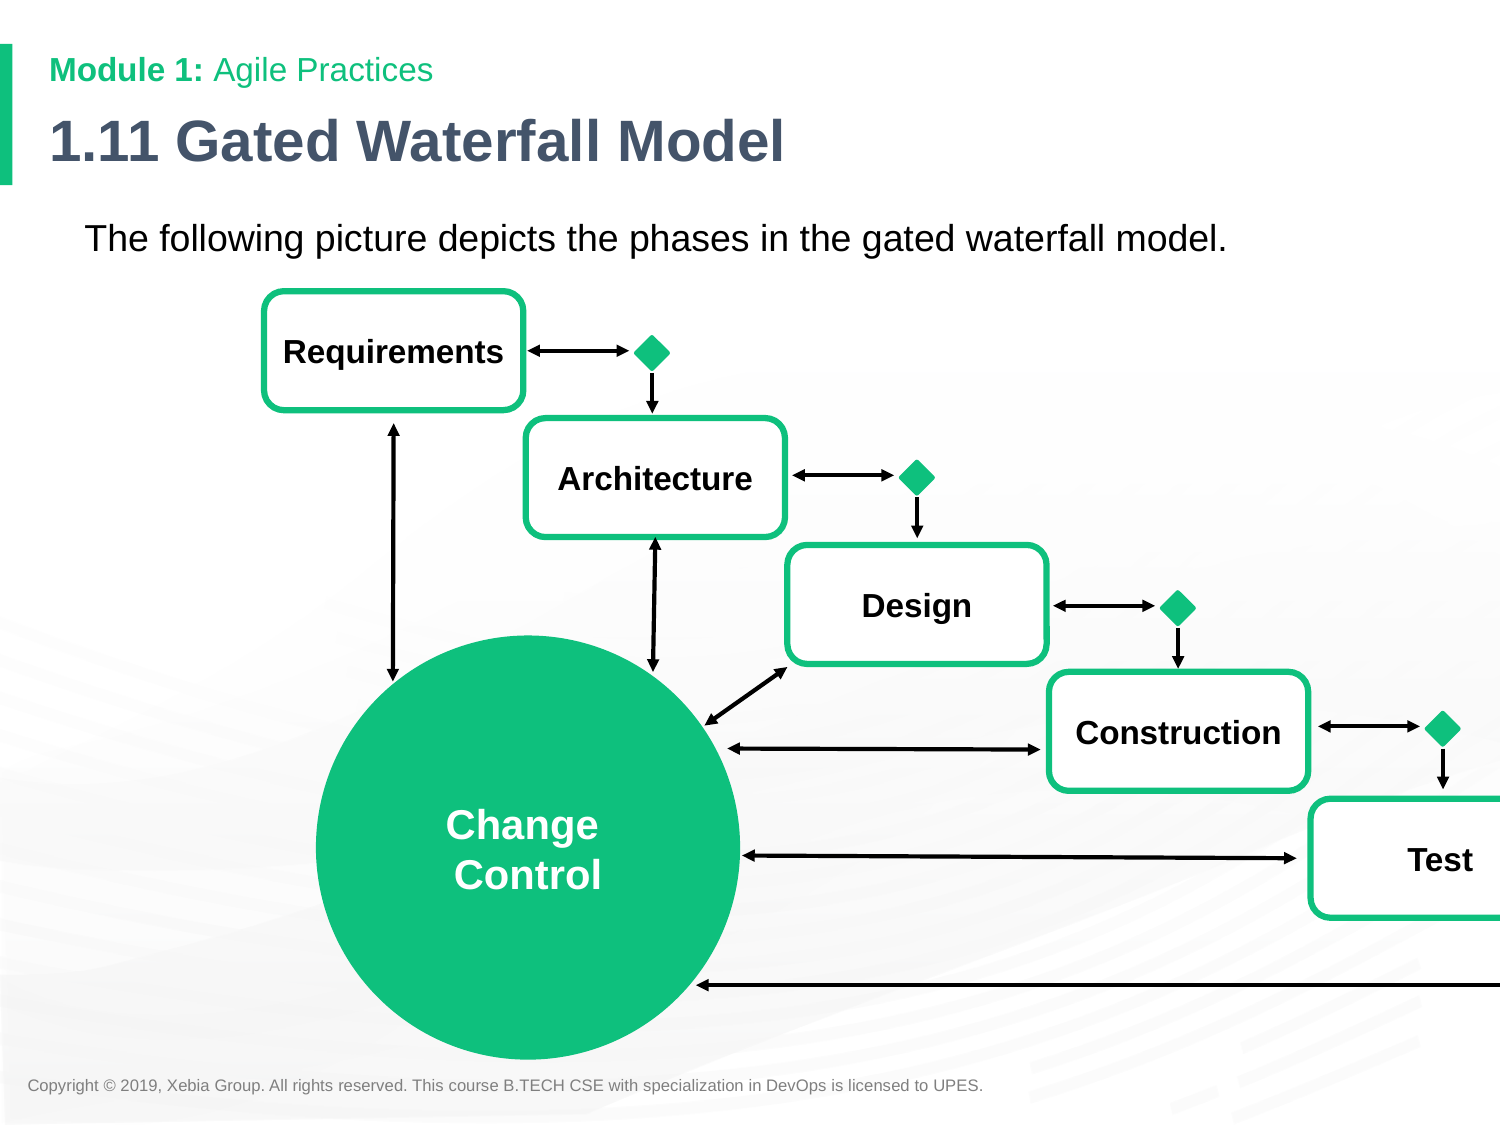

# 1.11 Gated Waterfall Model
The following picture depicts the phases in the gated waterfall model.

Requirements

Architecture

Design

Change
Control
Construction

Test

Deploy